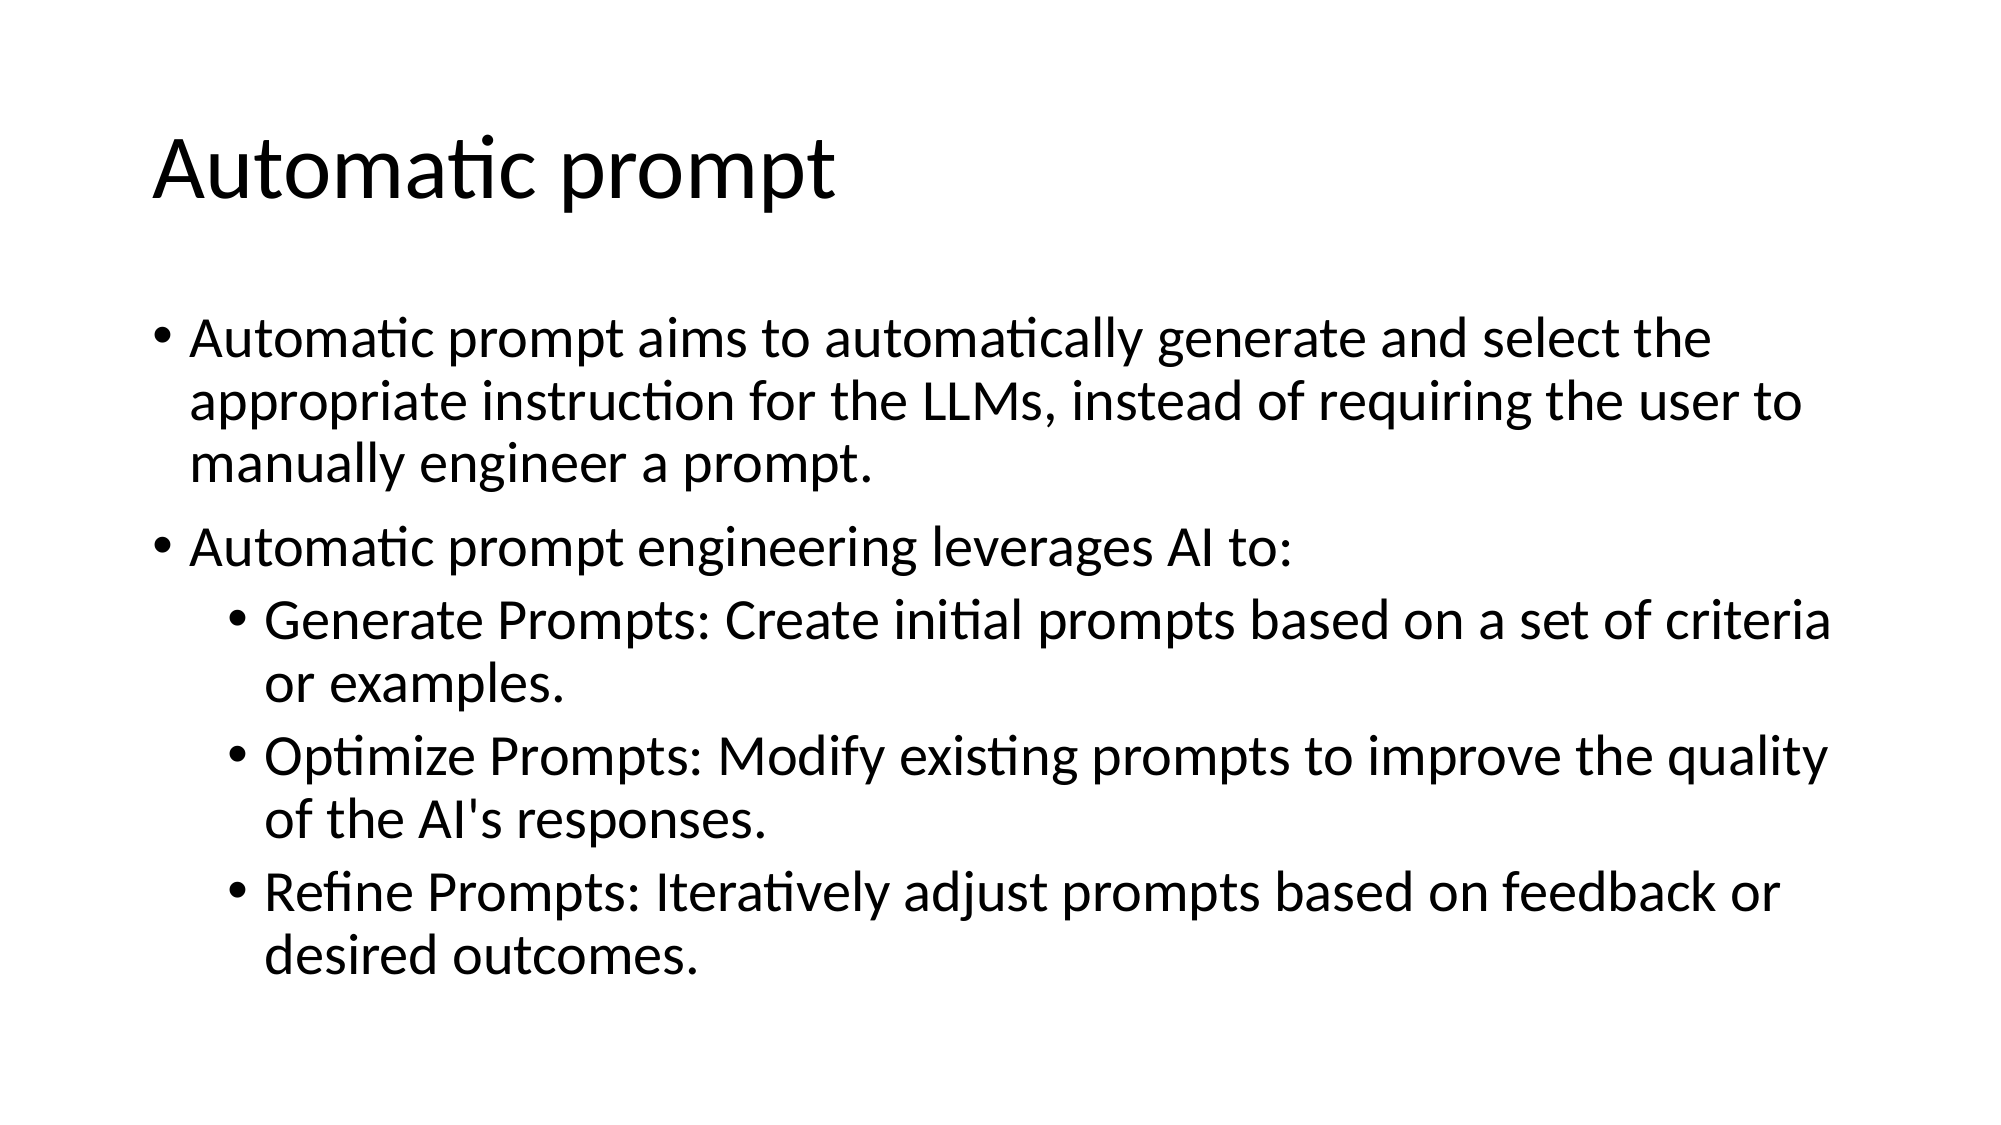

# Automatic prompt
Automatic prompt aims to automatically generate and select the appropriate instruction for the LLMs, instead of requiring the user to manually engineer a prompt.
Automatic prompt engineering leverages AI to:
Generate Prompts: Create initial prompts based on a set of criteria or examples.
Optimize Prompts: Modify existing prompts to improve the quality of the AI's responses.
Refine Prompts: Iteratively adjust prompts based on feedback or desired outcomes.